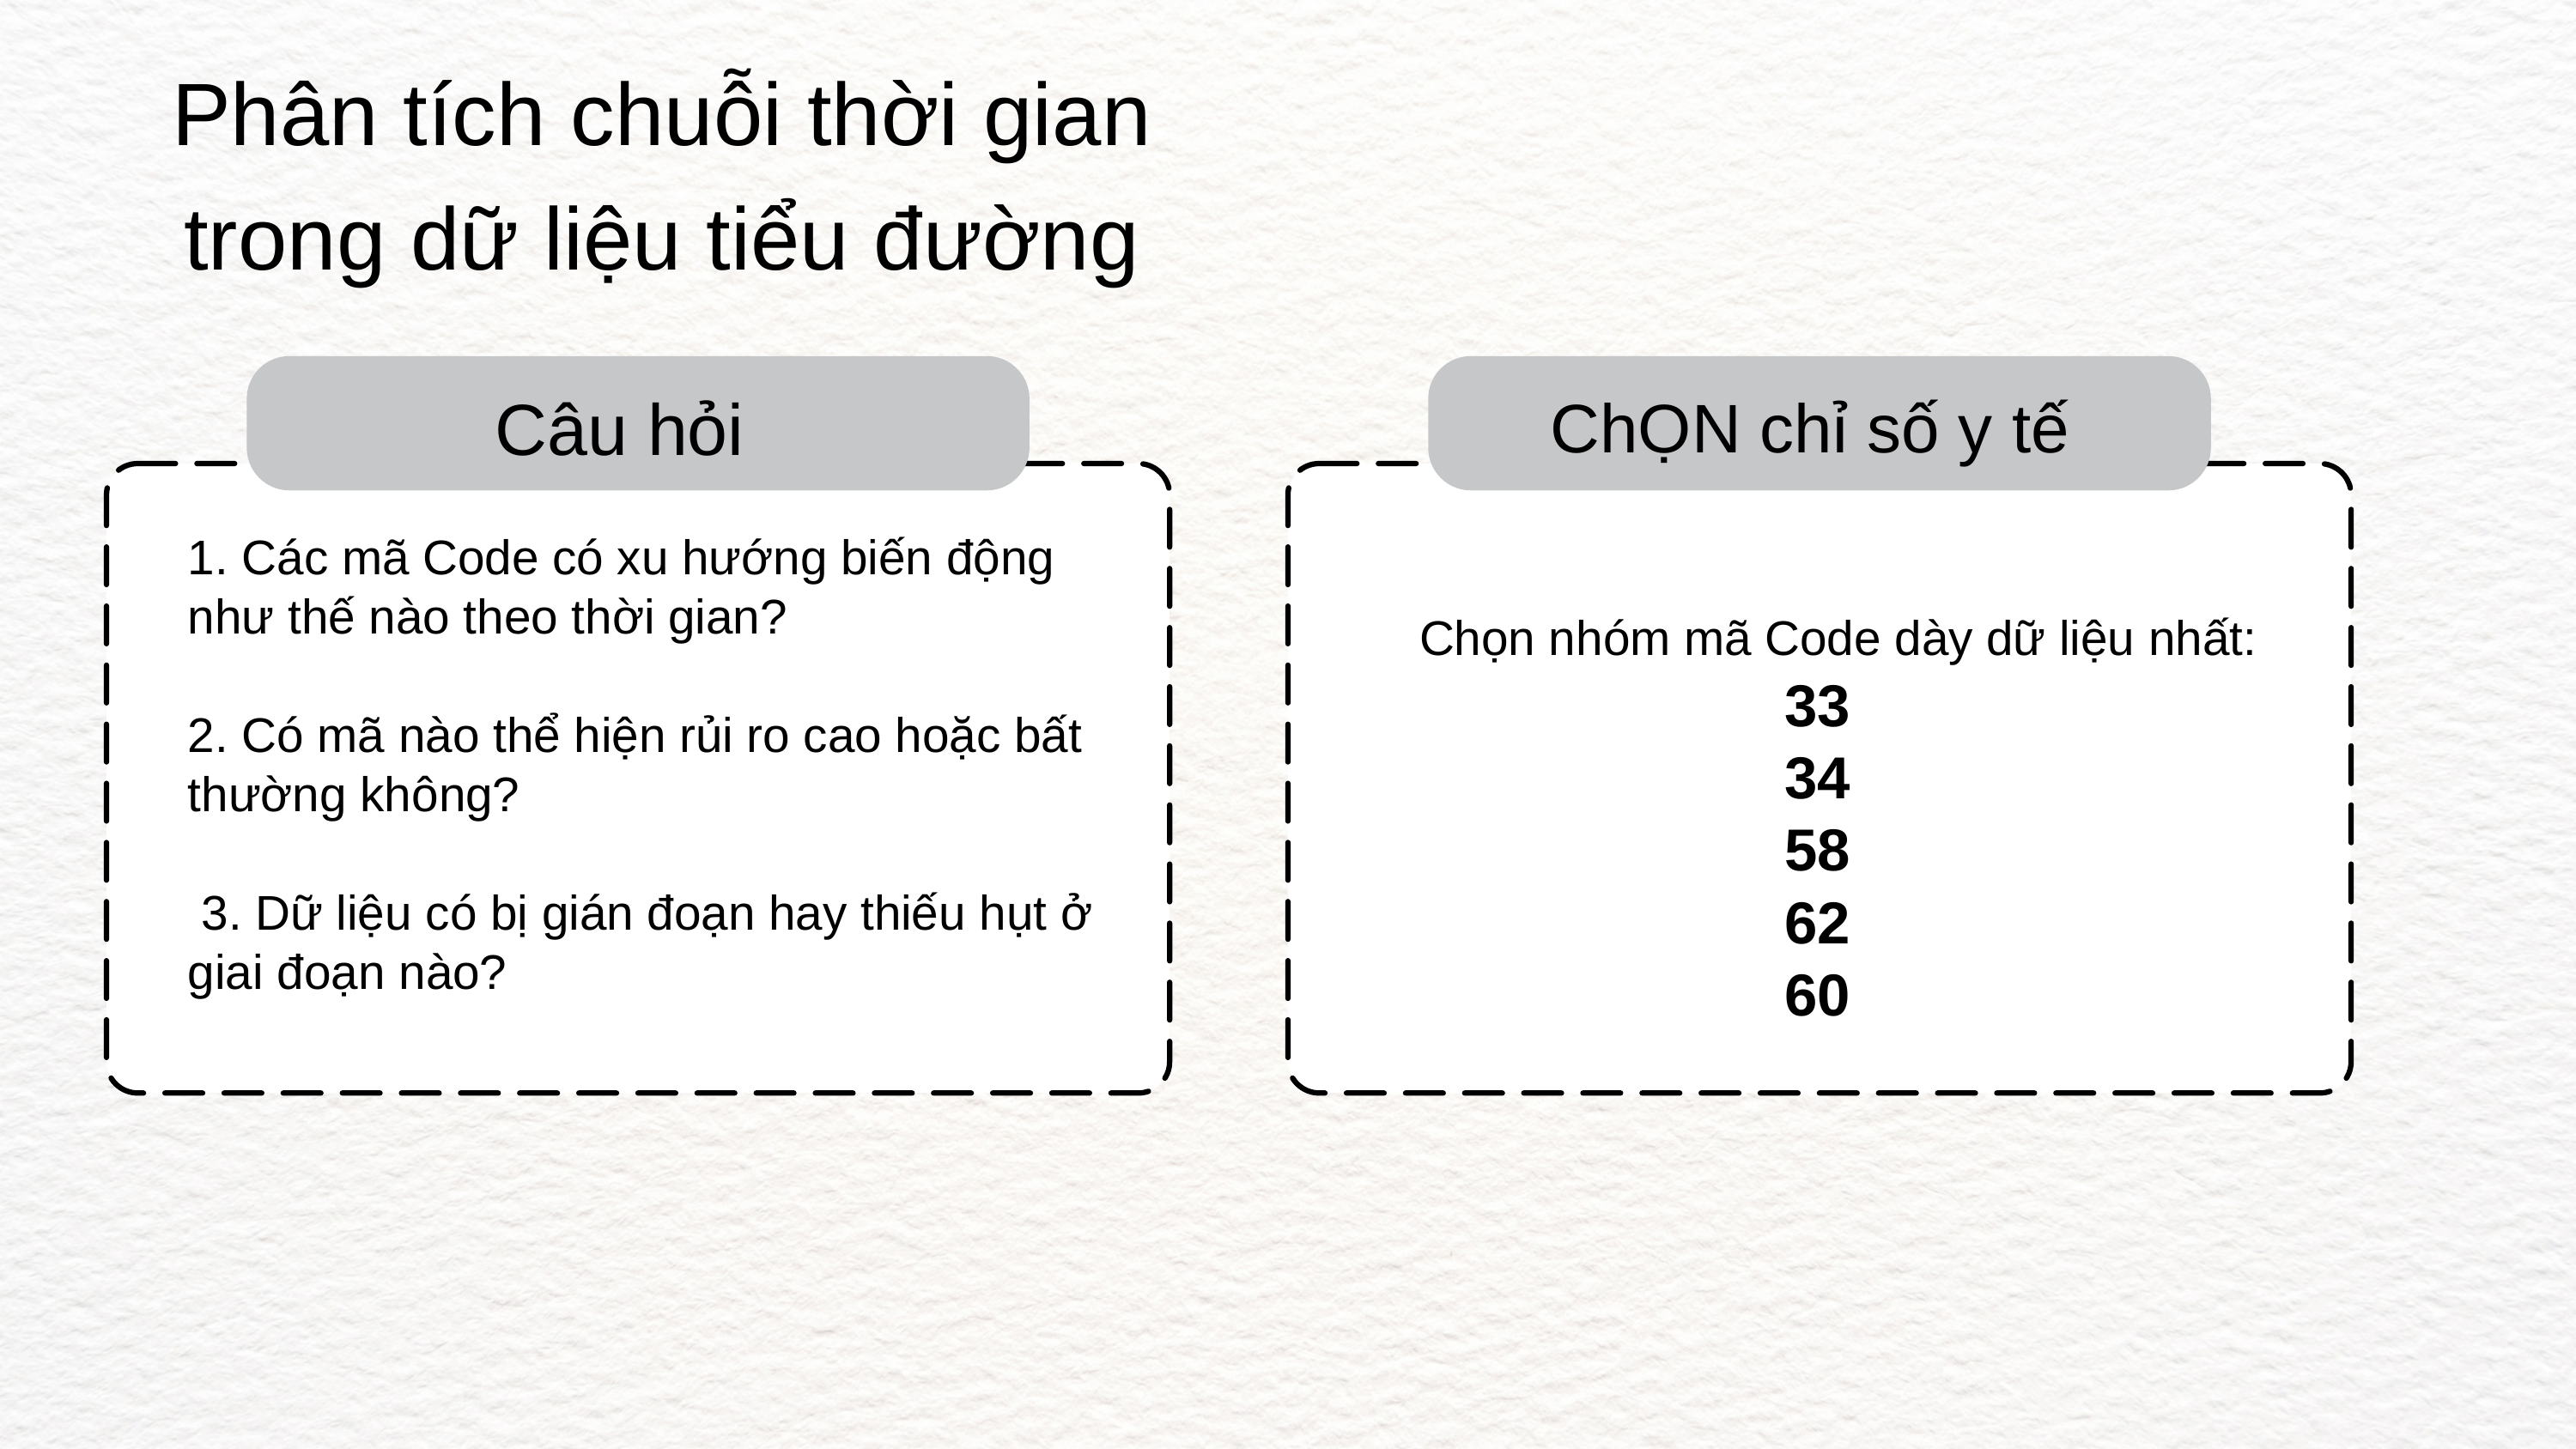

Phân tích chuỗi thời gian trong dữ liệu tiểu đường

Câu hỏi
ChỌN chỉ số y tế

1. Các mã Code có xu hướng biến động như thế nào theo thời gian?

2. Có mã nào thể hiện rủi ro cao hoặc bất thường không?

 3. Dữ liệu có bị gián đoạn hay thiếu hụt ở giai đoạn nào?

Chọn nhóm mã Code dày dữ liệu nhất:
33
34
58
62
60